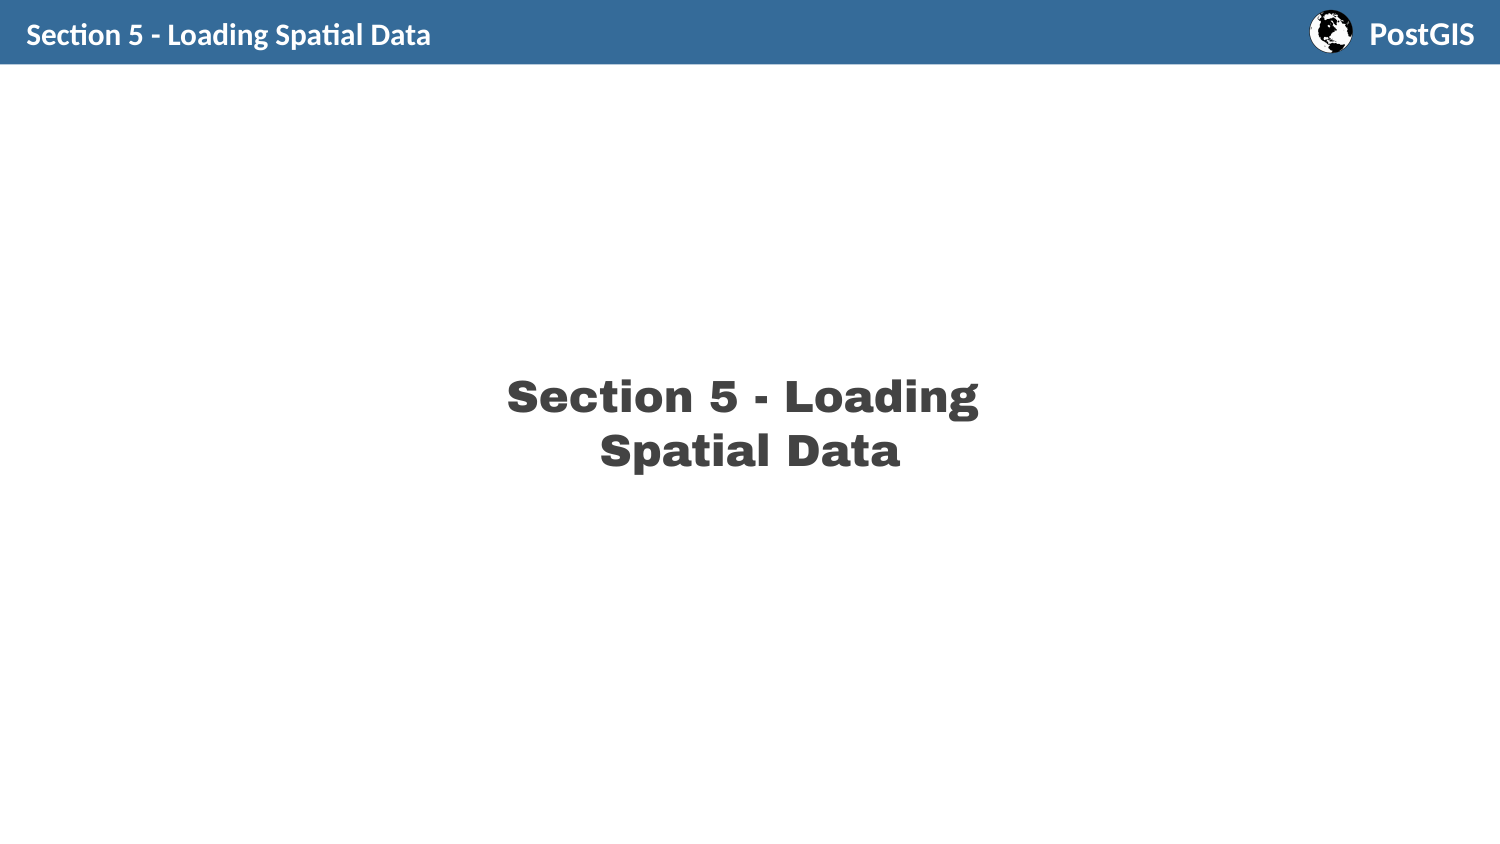

Section 5 - Loading Spatial Data
# Section 5 - Loading Spatial Data